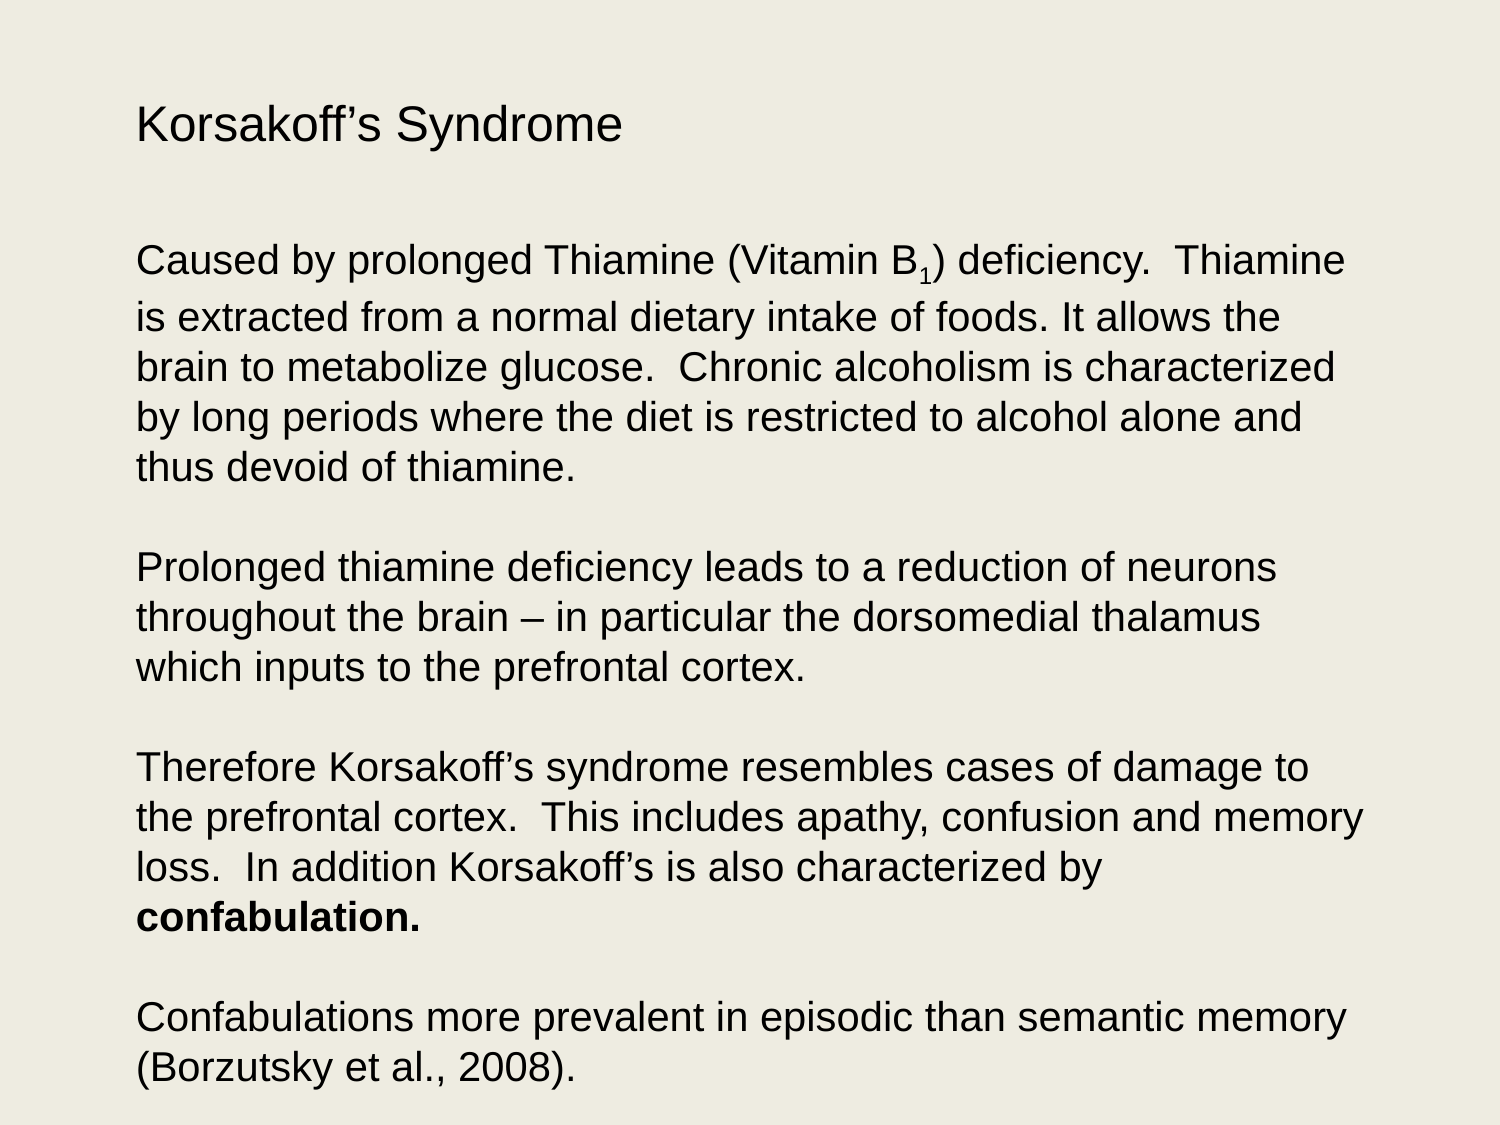

Korsakoff’s Syndrome
Caused by prolonged Thiamine (Vitamin B1) deficiency.  Thiamine is extracted from a normal dietary intake of foods. It allows the brain to metabolize glucose.  Chronic alcoholism is characterized by long periods where the diet is restricted to alcohol alone and thus devoid of thiamine.

Prolonged thiamine deficiency leads to a reduction of neurons throughout the brain – in particular the dorsomedial thalamus which inputs to the prefrontal cortex.

Therefore Korsakoff’s syndrome resembles cases of damage to the prefrontal cortex.  This includes apathy, confusion and memory loss.  In addition Korsakoff’s is also characterized by confabulation.

Confabulations more prevalent in episodic than semantic memory (Borzutsky et al., 2008).